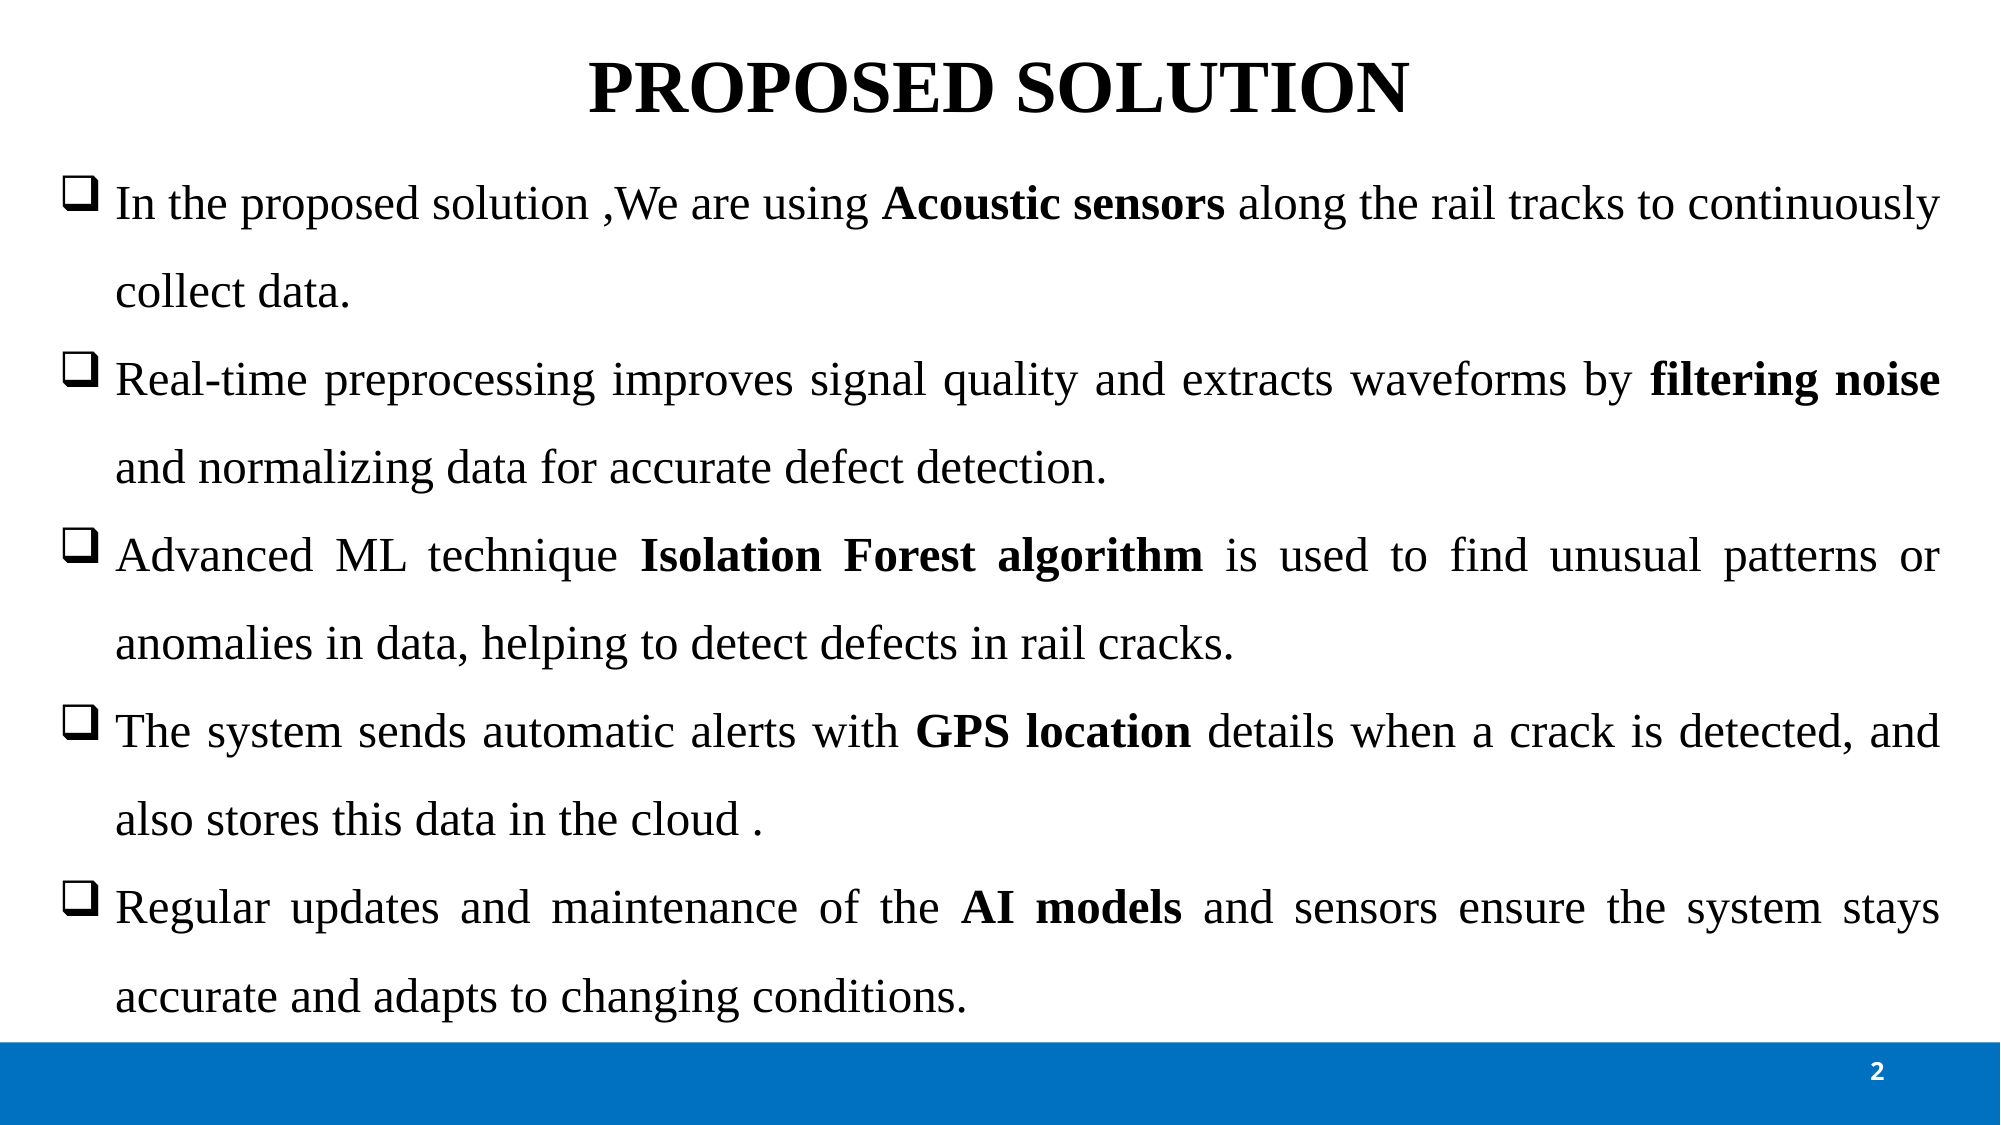

# PROPOSED SOLUTION
In the proposed solution ,We are using Acoustic sensors along the rail tracks to continuously collect data.
Real-time preprocessing improves signal quality and extracts waveforms by filtering noise and normalizing data for accurate defect detection.
Advanced ML technique Isolation Forest algorithm is used to find unusual patterns or anomalies in data, helping to detect defects in rail cracks.
The system sends automatic alerts with GPS location details when a crack is detected, and also stores this data in the cloud .
Regular updates and maintenance of the AI models and sensors ensure the system stays accurate and adapts to changing conditions.

2